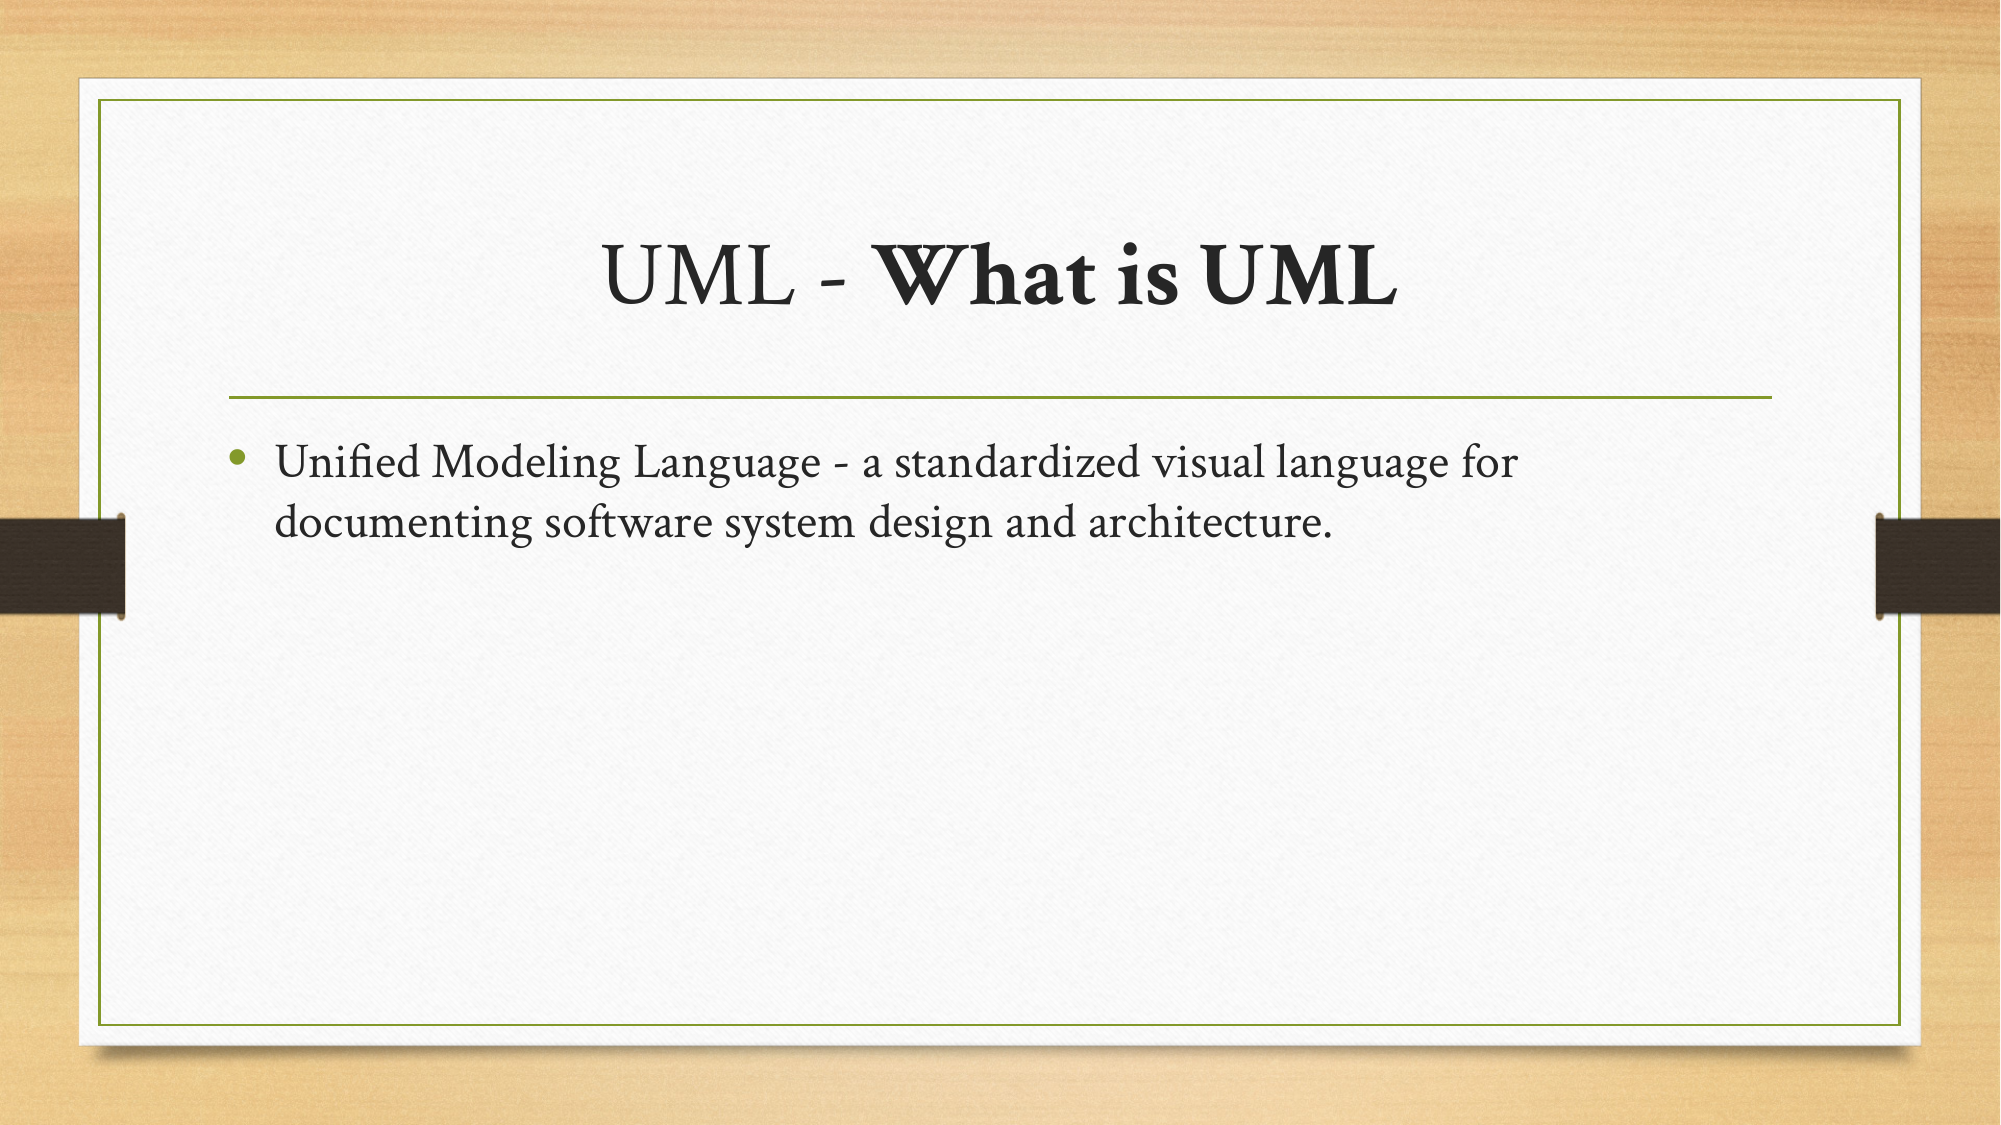

# UML - What is UML
Unified Modeling Language - a standardized visual language for documenting software system design and architecture.